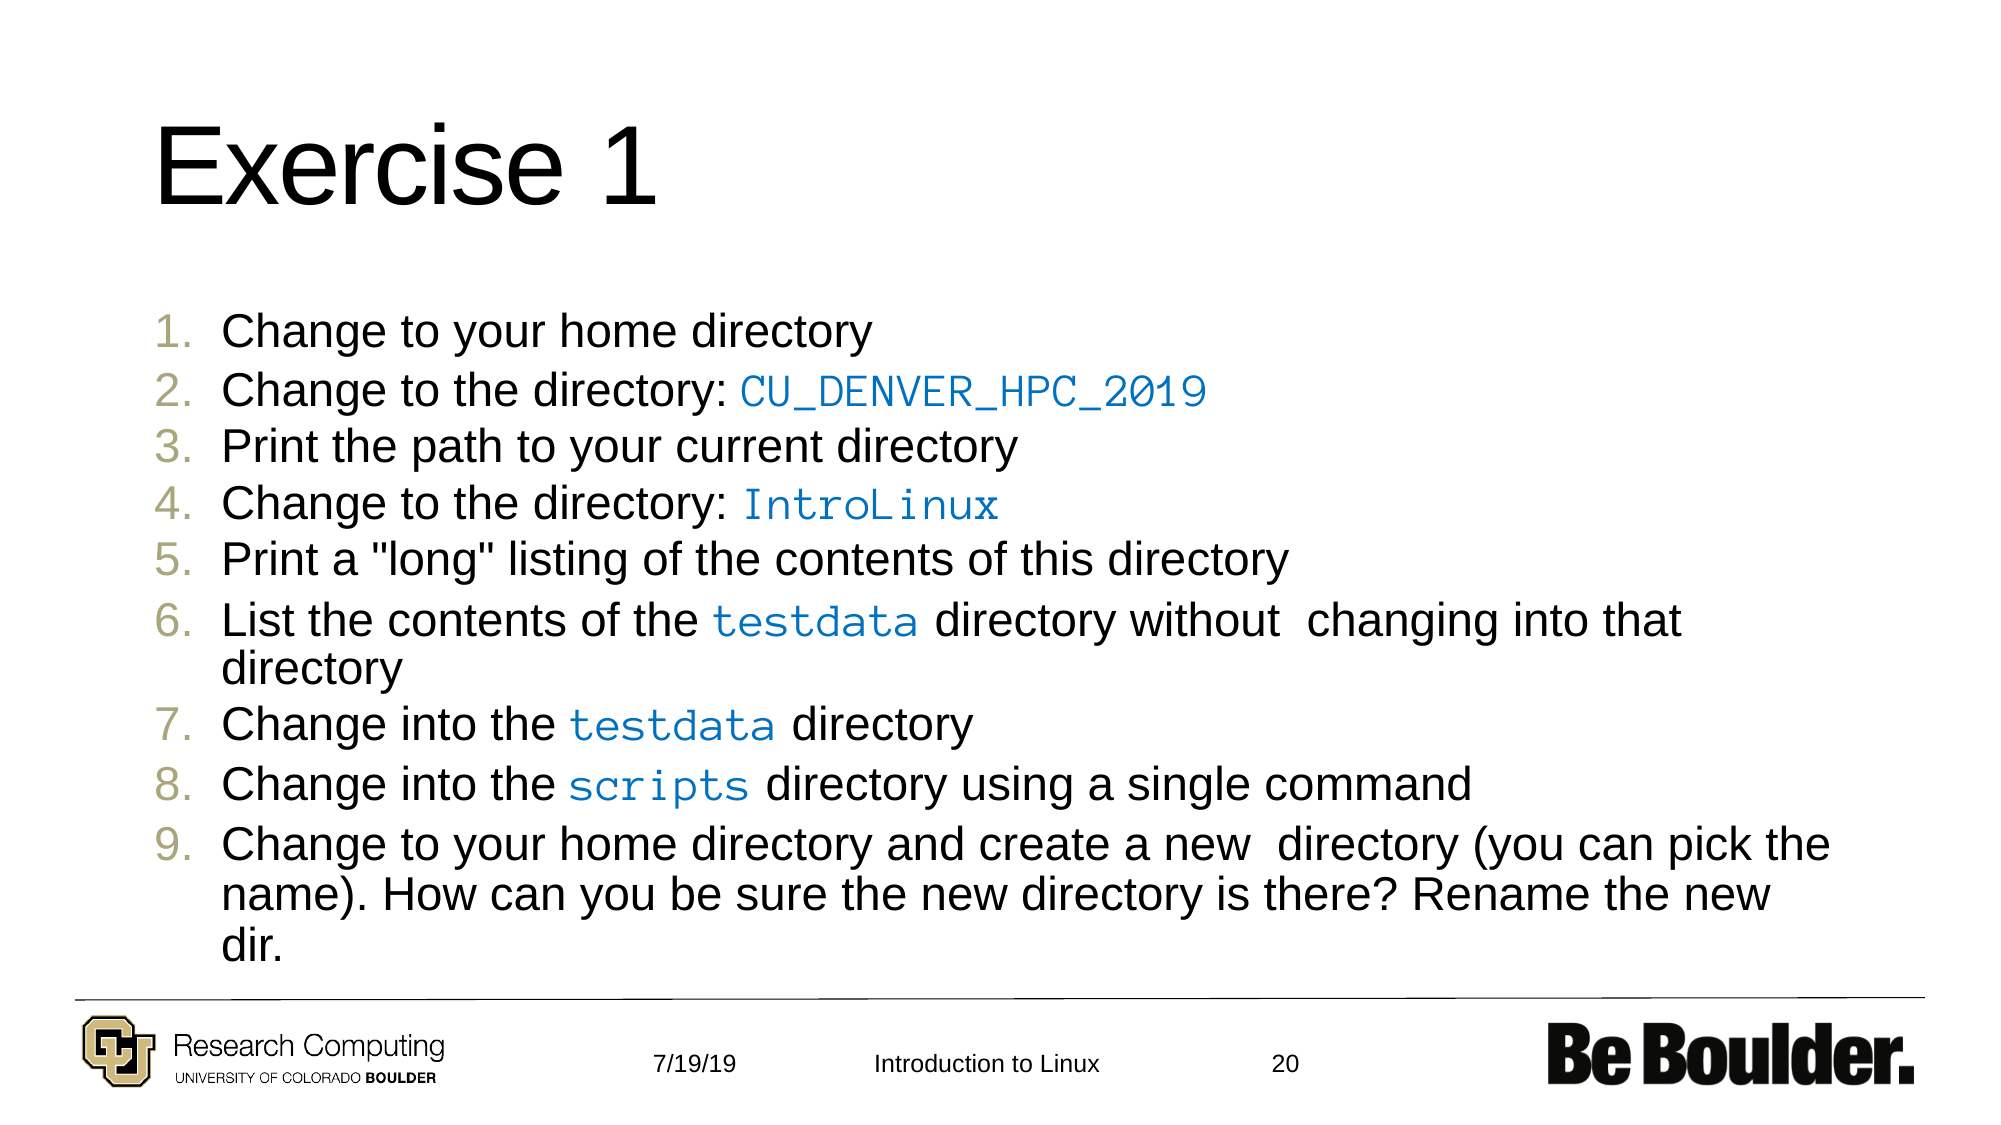

# Exercise 1
Change to your home directory
Change to the directory: CU_DENVER_HPC_2019
Print the path to your current directory
Change to the directory: IntroLinux
Print a "long" listing of the contents of this directory
List the contents of the testdata directory without  changing into that directory
Change into the testdata directory
Change into the scripts directory using a single command
Change to your home directory and create a new  directory (you can pick the name). How can you be sure the new directory is there? Rename the new dir.

7/19/19
20
Introduction to Linux